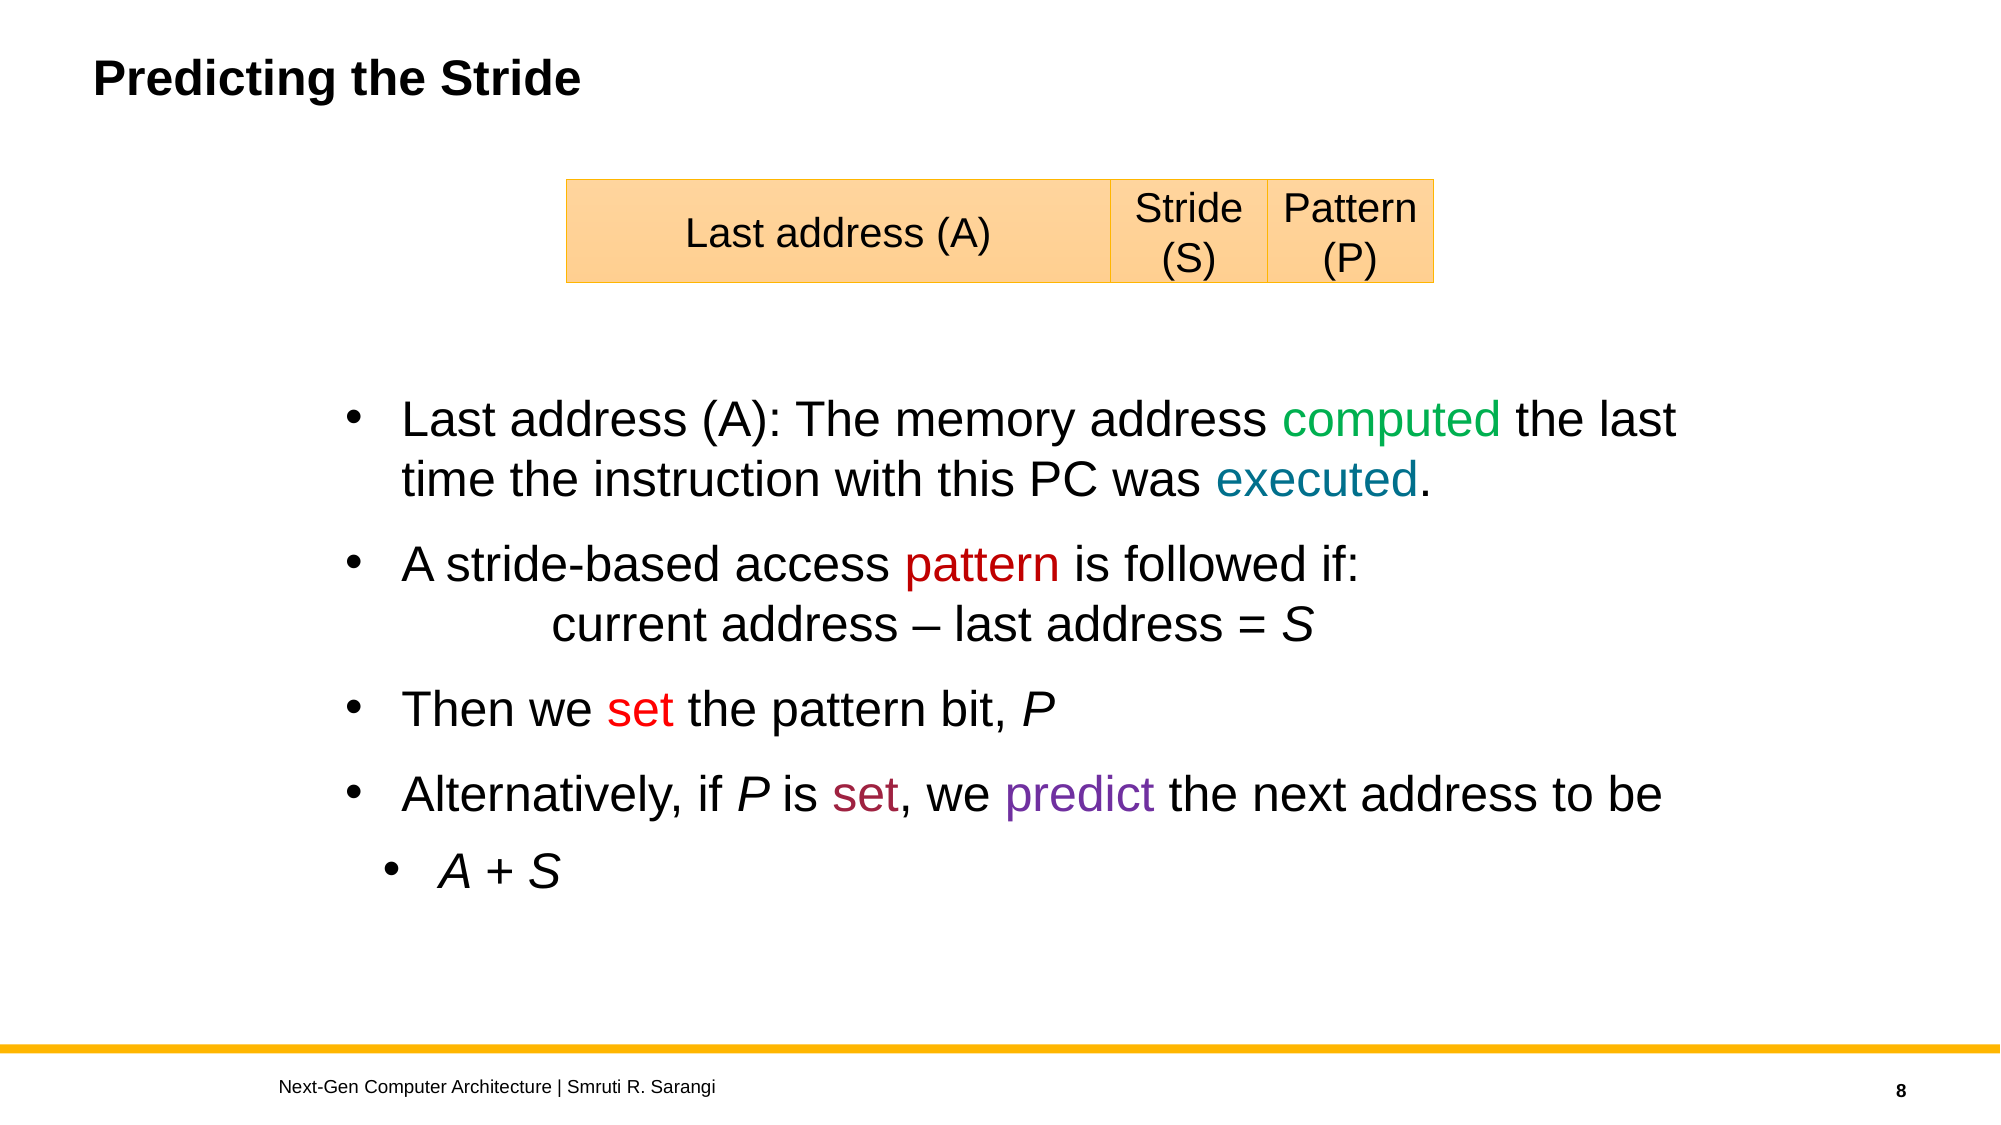

# Predicting the Stride
Last address (A)
Stride (S)
Pattern (P)
Last address (A): The memory address computed the last time the instruction with this PC was executed.
A stride-based access pattern is followed if:
	current address – last address = S
Then we set the pattern bit, P
Alternatively, if P is set, we predict the next address to be
A + S
Next-Gen Computer Architecture | Smruti R. Sarangi
8